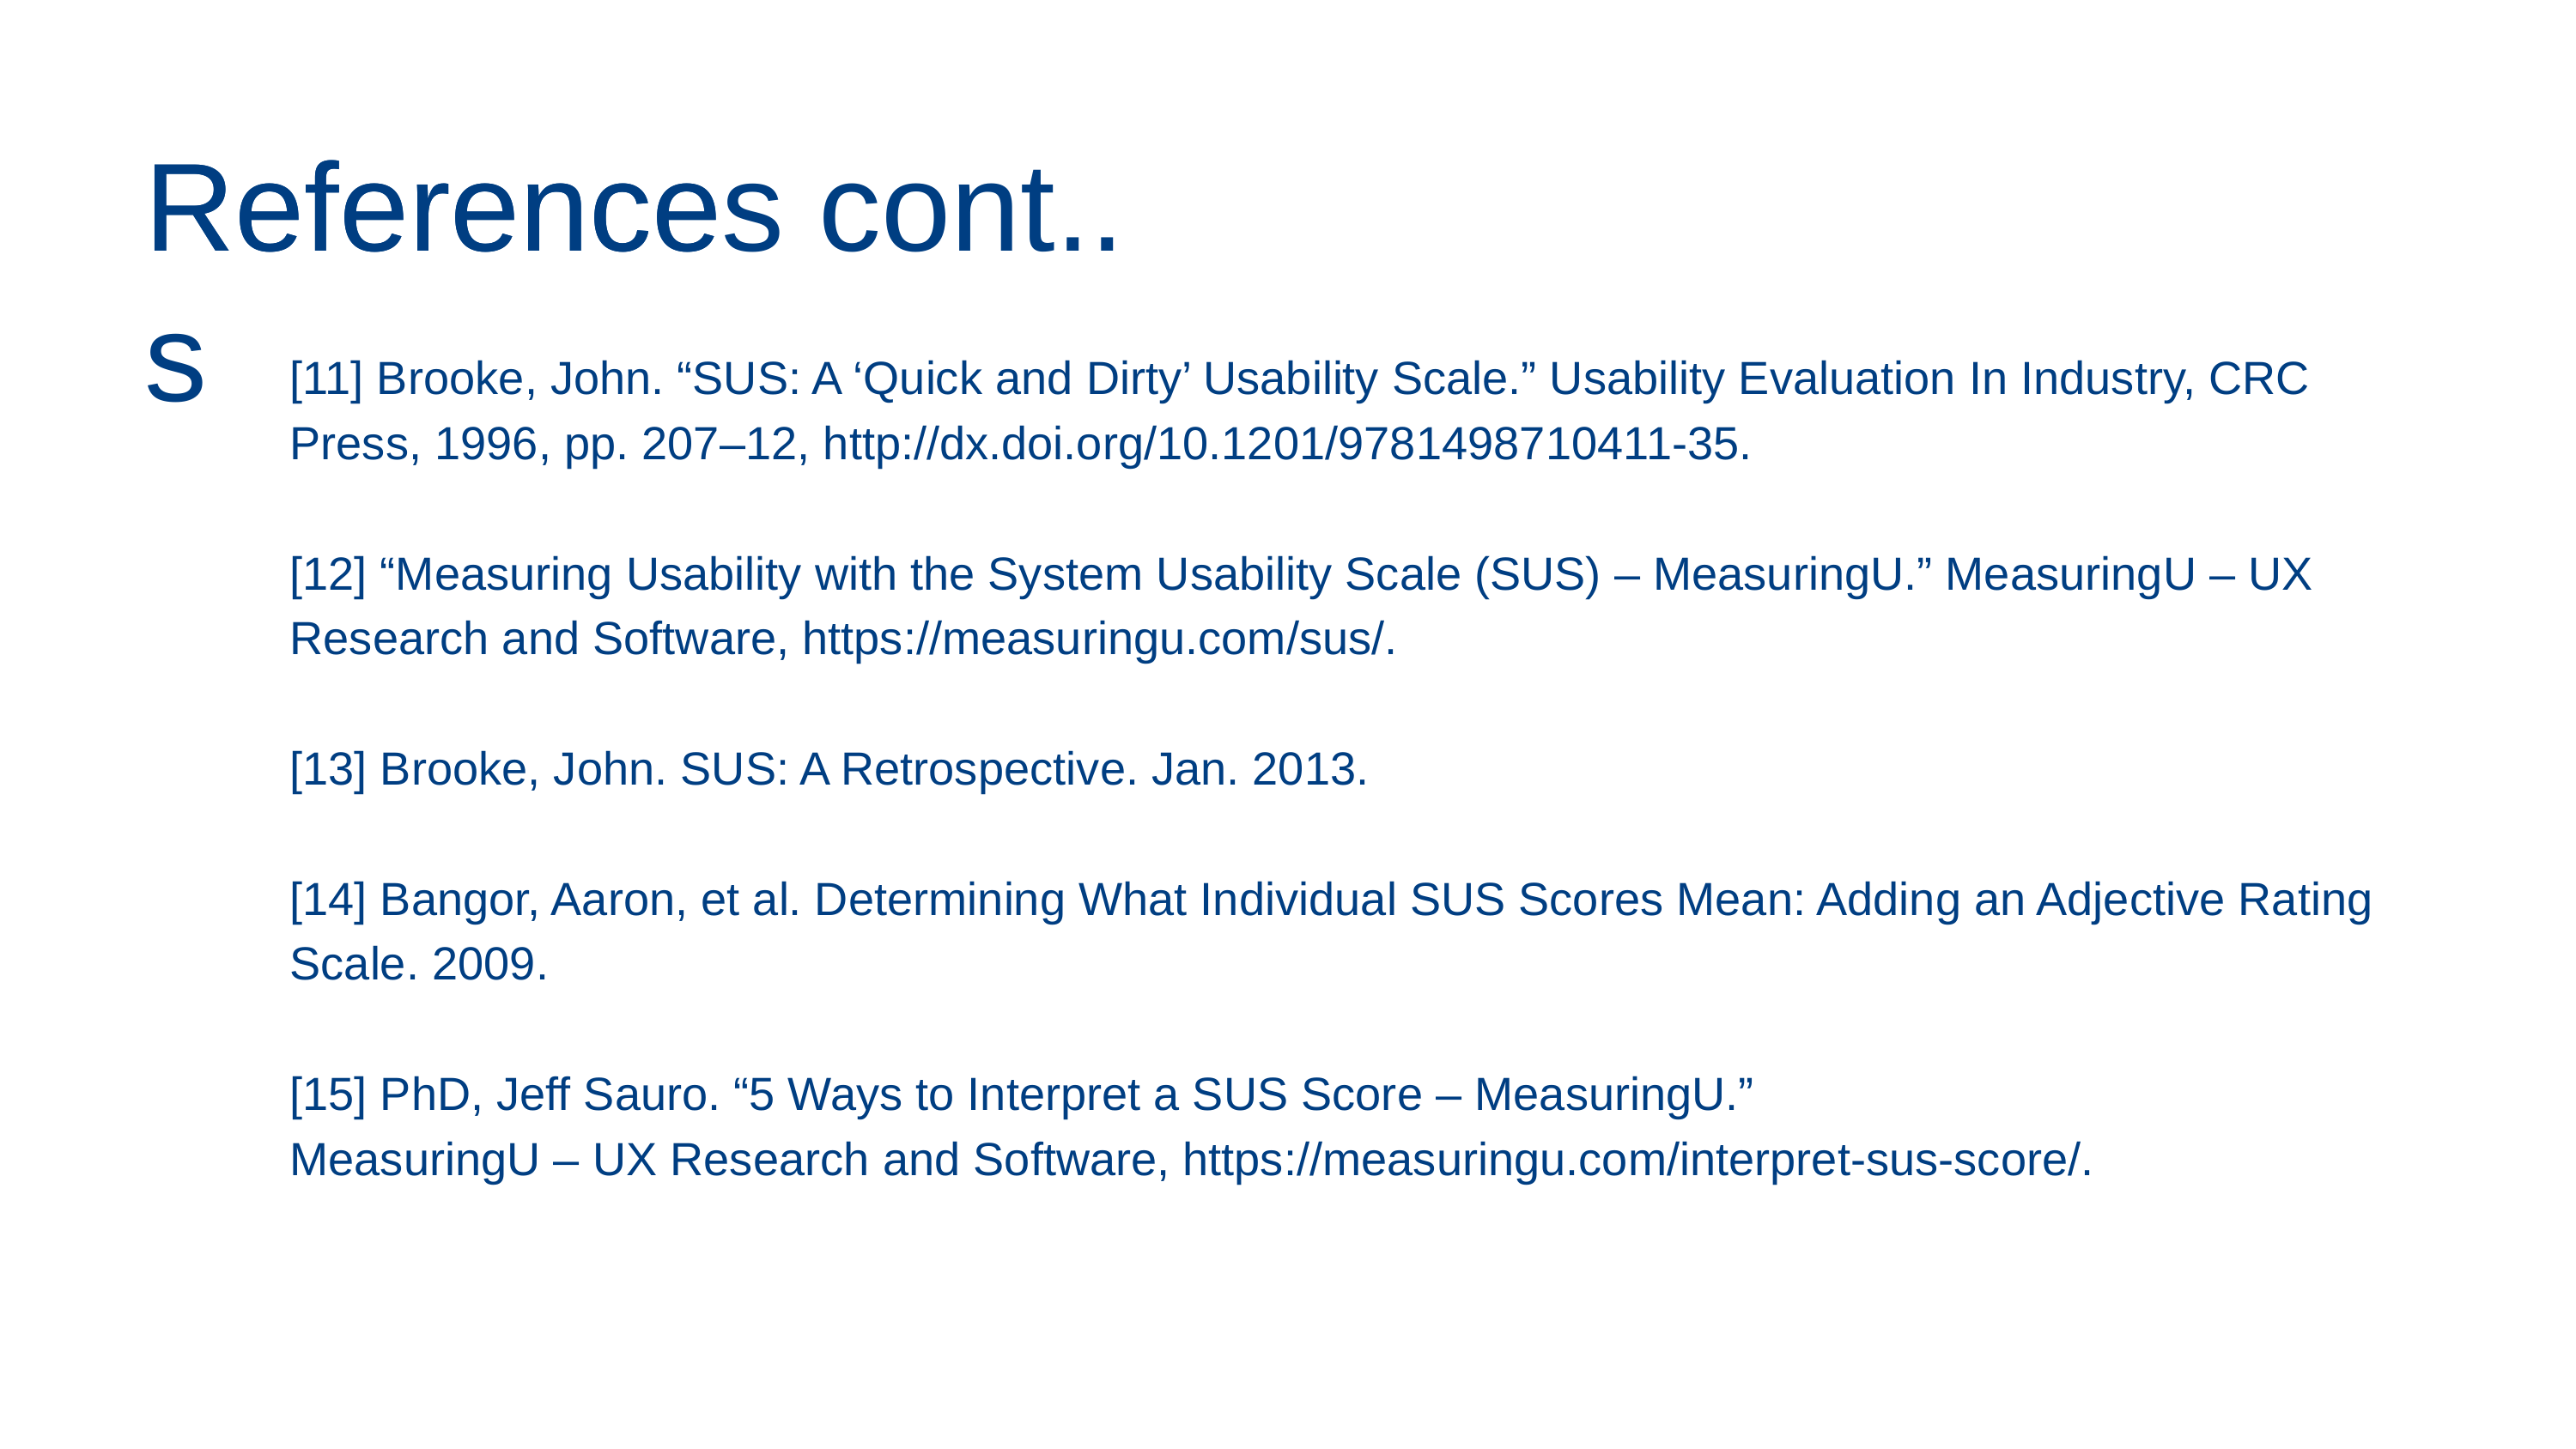

References
References cont..
[11] Brooke, John. “SUS: A ‘Quick and Dirty’ Usability Scale.” Usability Evaluation In Industry, CRC Press, 1996, pp. 207–12, http://dx.doi.org/10.1201/9781498710411-35.

[12] “Measuring Usability with the System Usability Scale (SUS) – MeasuringU.” MeasuringU – UX Research and Software, https://measuringu.com/sus/.

[13] Brooke, John. SUS: A Retrospective. Jan. 2013.

[14] Bangor, Aaron, et al. Determining What Individual SUS Scores Mean: Adding an Adjective Rating Scale. 2009.

[15] PhD, Jeff Sauro. “5 Ways to Interpret a SUS Score – MeasuringU.”
MeasuringU – UX Research and Software, https://measuringu.com/interpret-sus-score/.